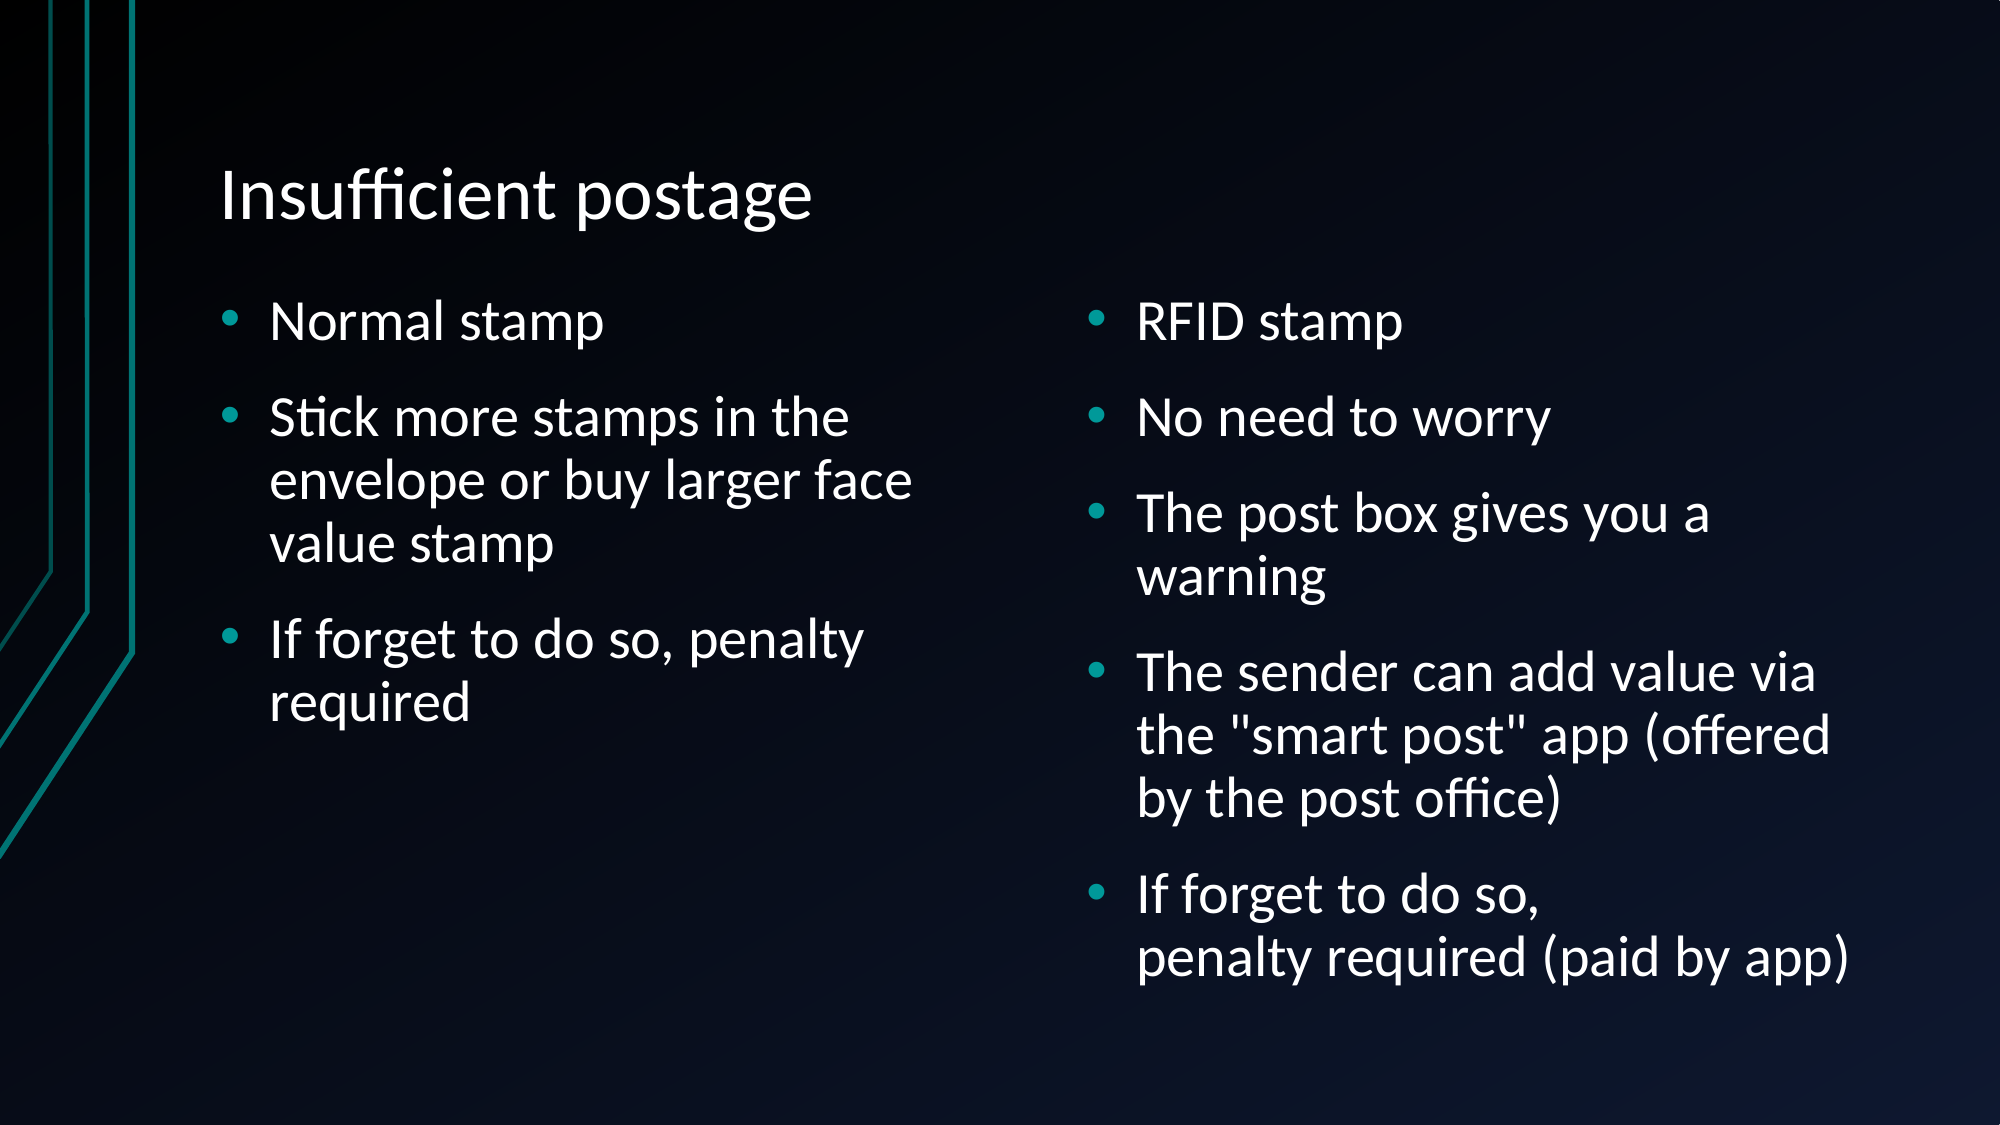

# Insufficient postage
Normal stamp
Stick more stamps in the envelope or buy larger face value stamp
If forget to do so, penalty required
RFID stamp
No need to worry
The post box gives you a warning
The sender can add value via the "smart post" app (offered by the post office)
If forget to do so, penalty required (paid by app)